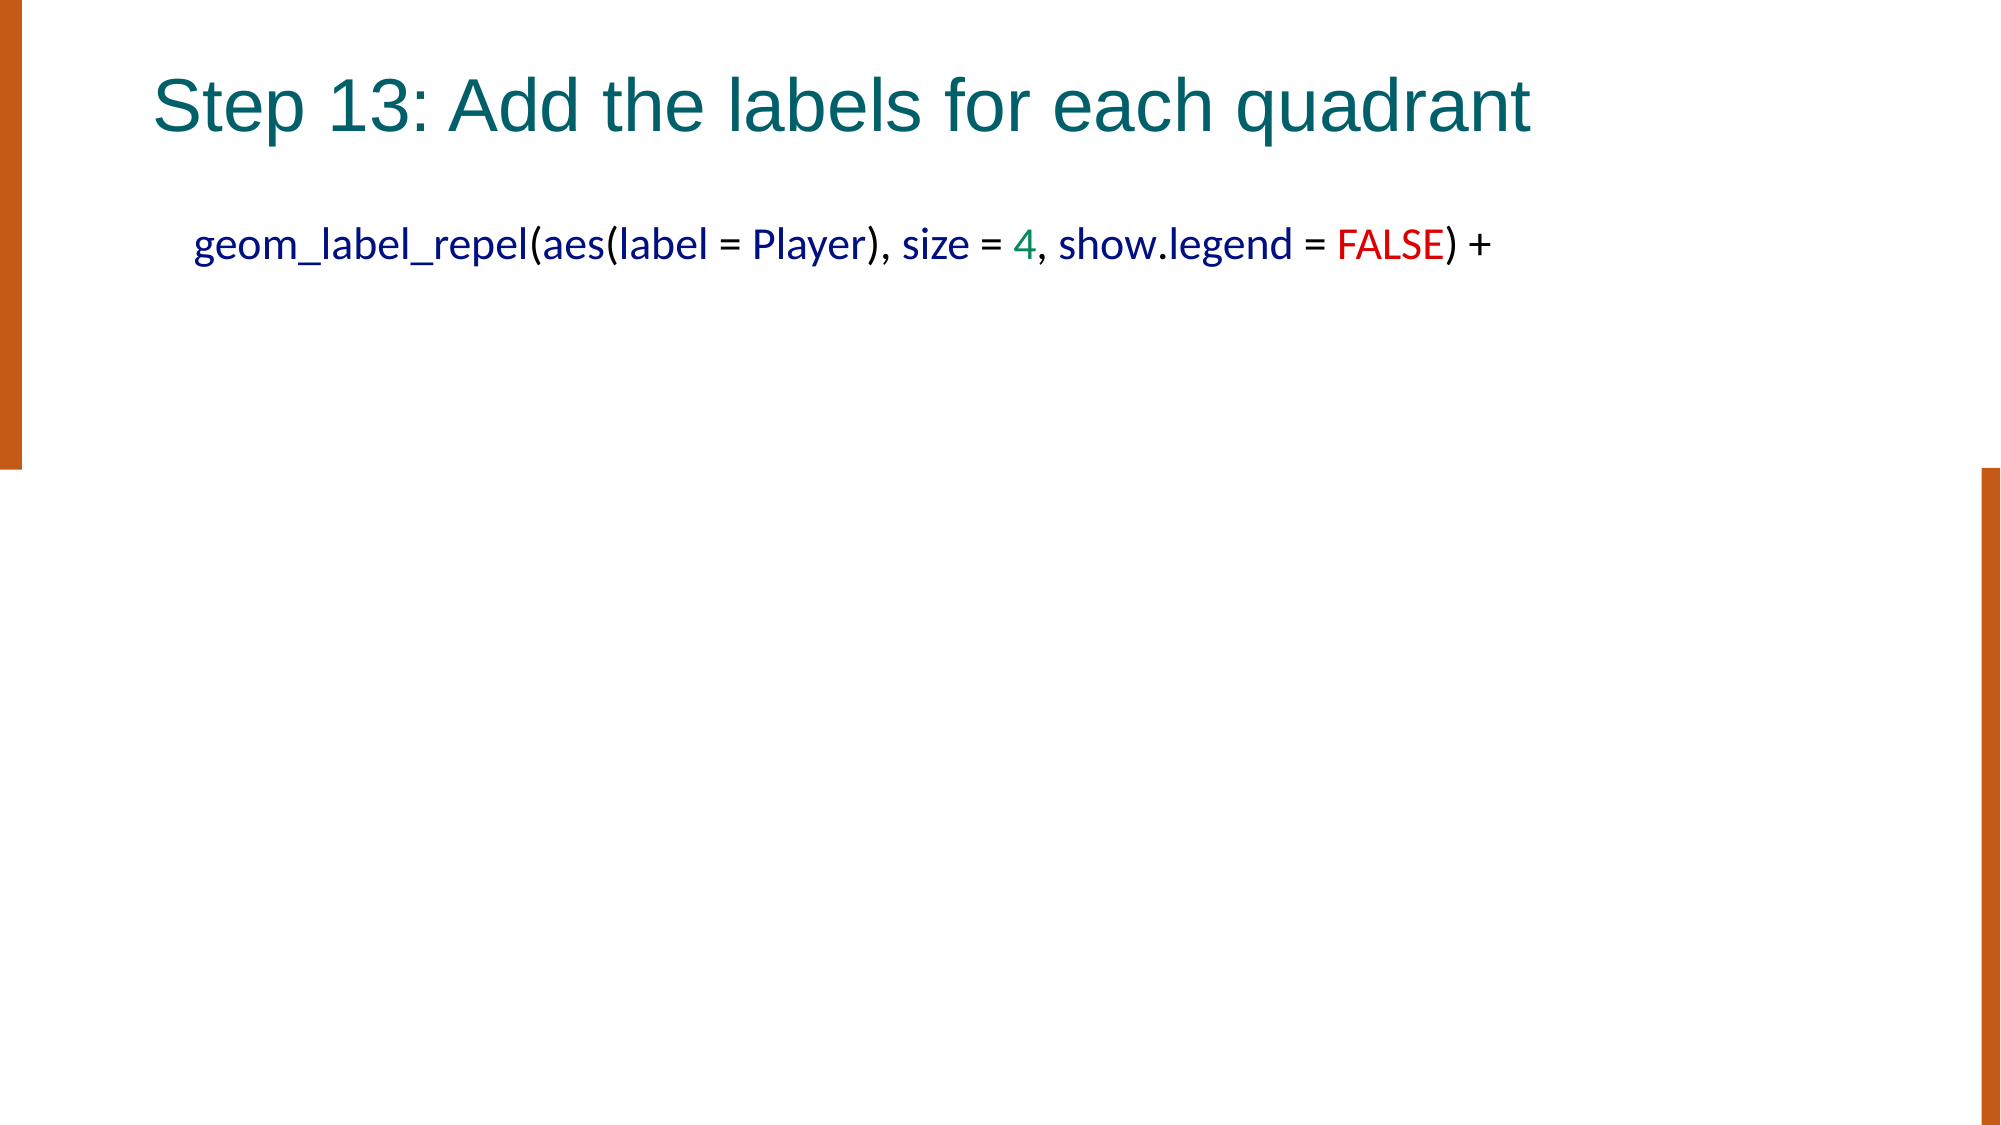

# Step 13: Add the labels for each quadrant
    geom_label_repel(aes(label = Player), size = 4, show.legend = FALSE) +